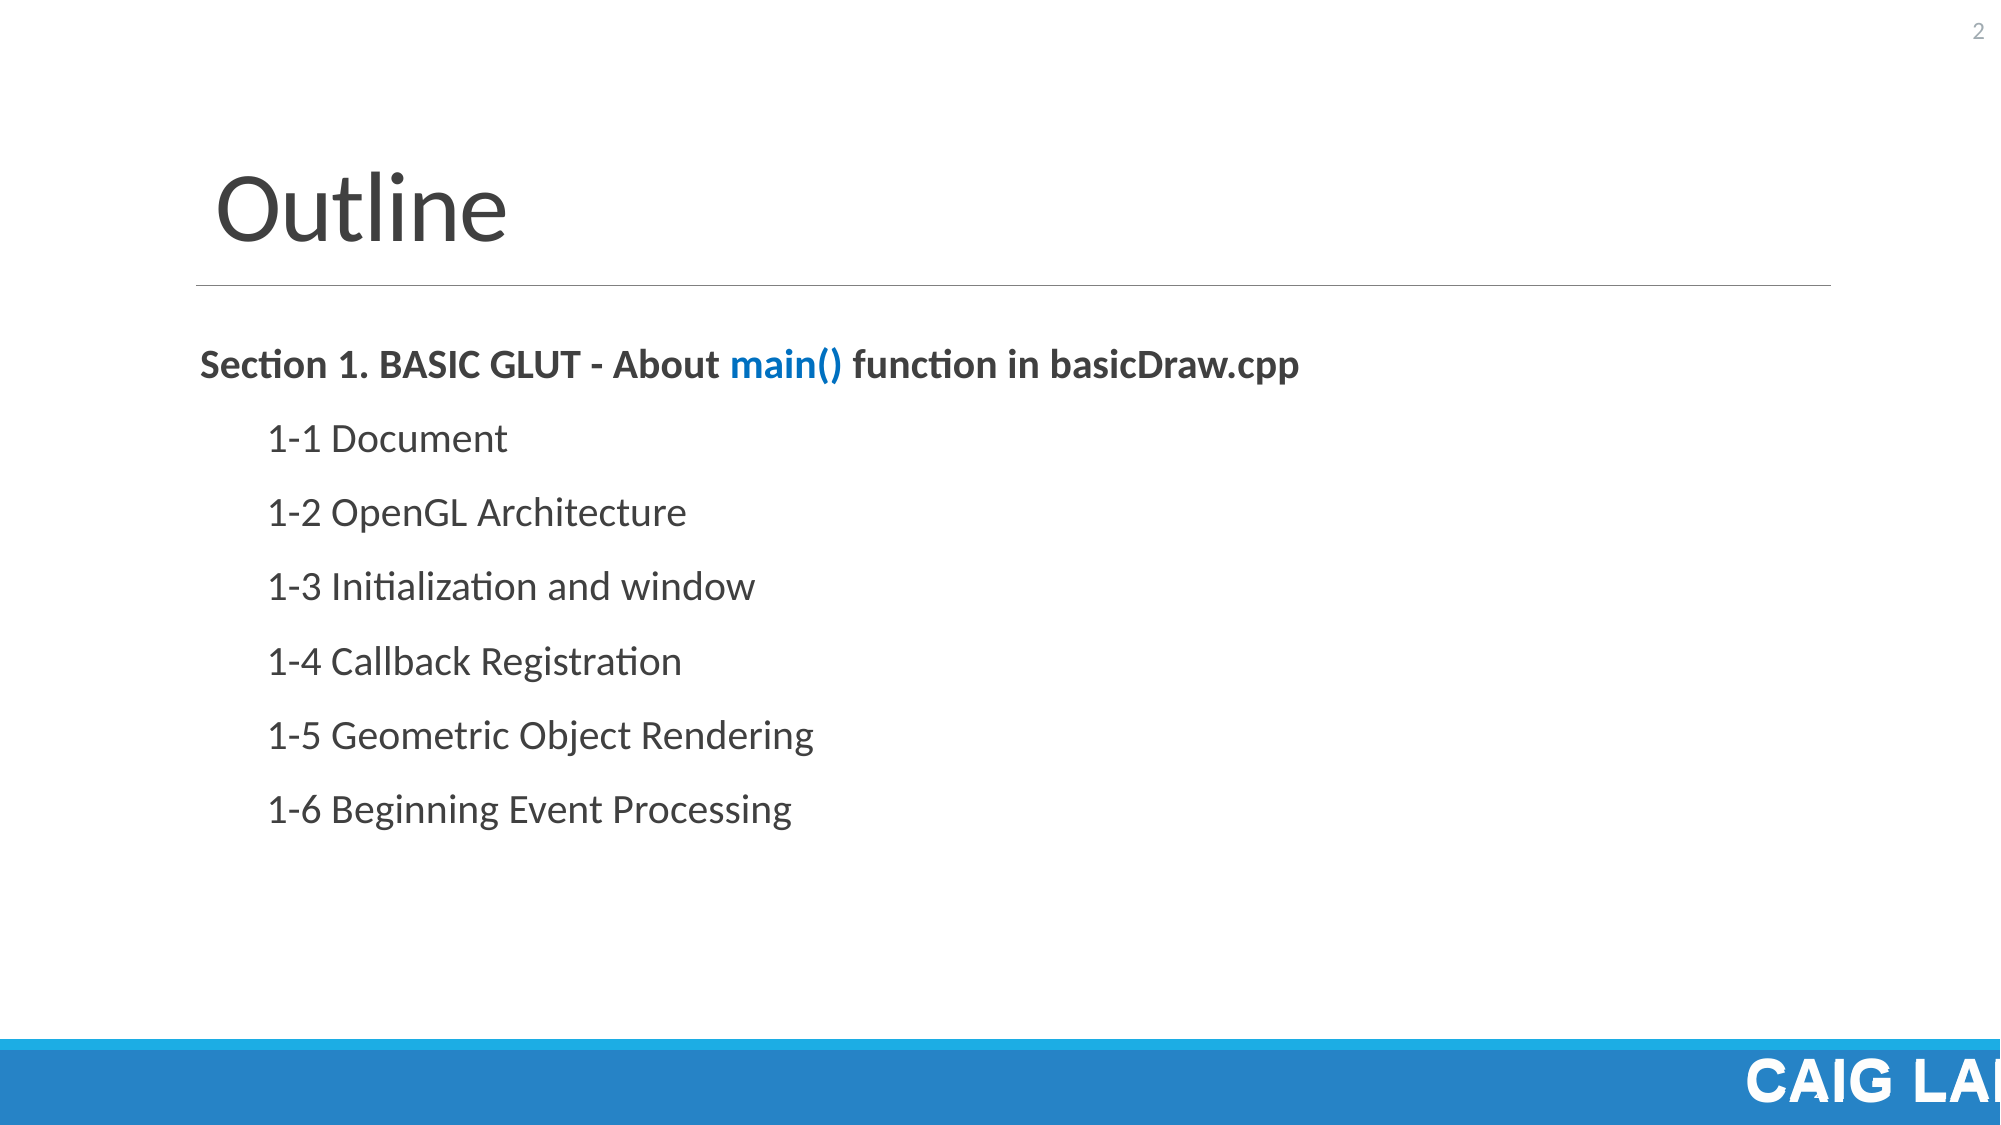

# Outline
Section 1. BASIC GLUT - About main() function in basicDraw.cpp
       1-1 Document
       1-2 OpenGL Architecture
       1-3 Initialization and window
       1-4 Callback Registration
       1-5 Geometric Object Rendering
       1-6 Beginning Event Processing
2